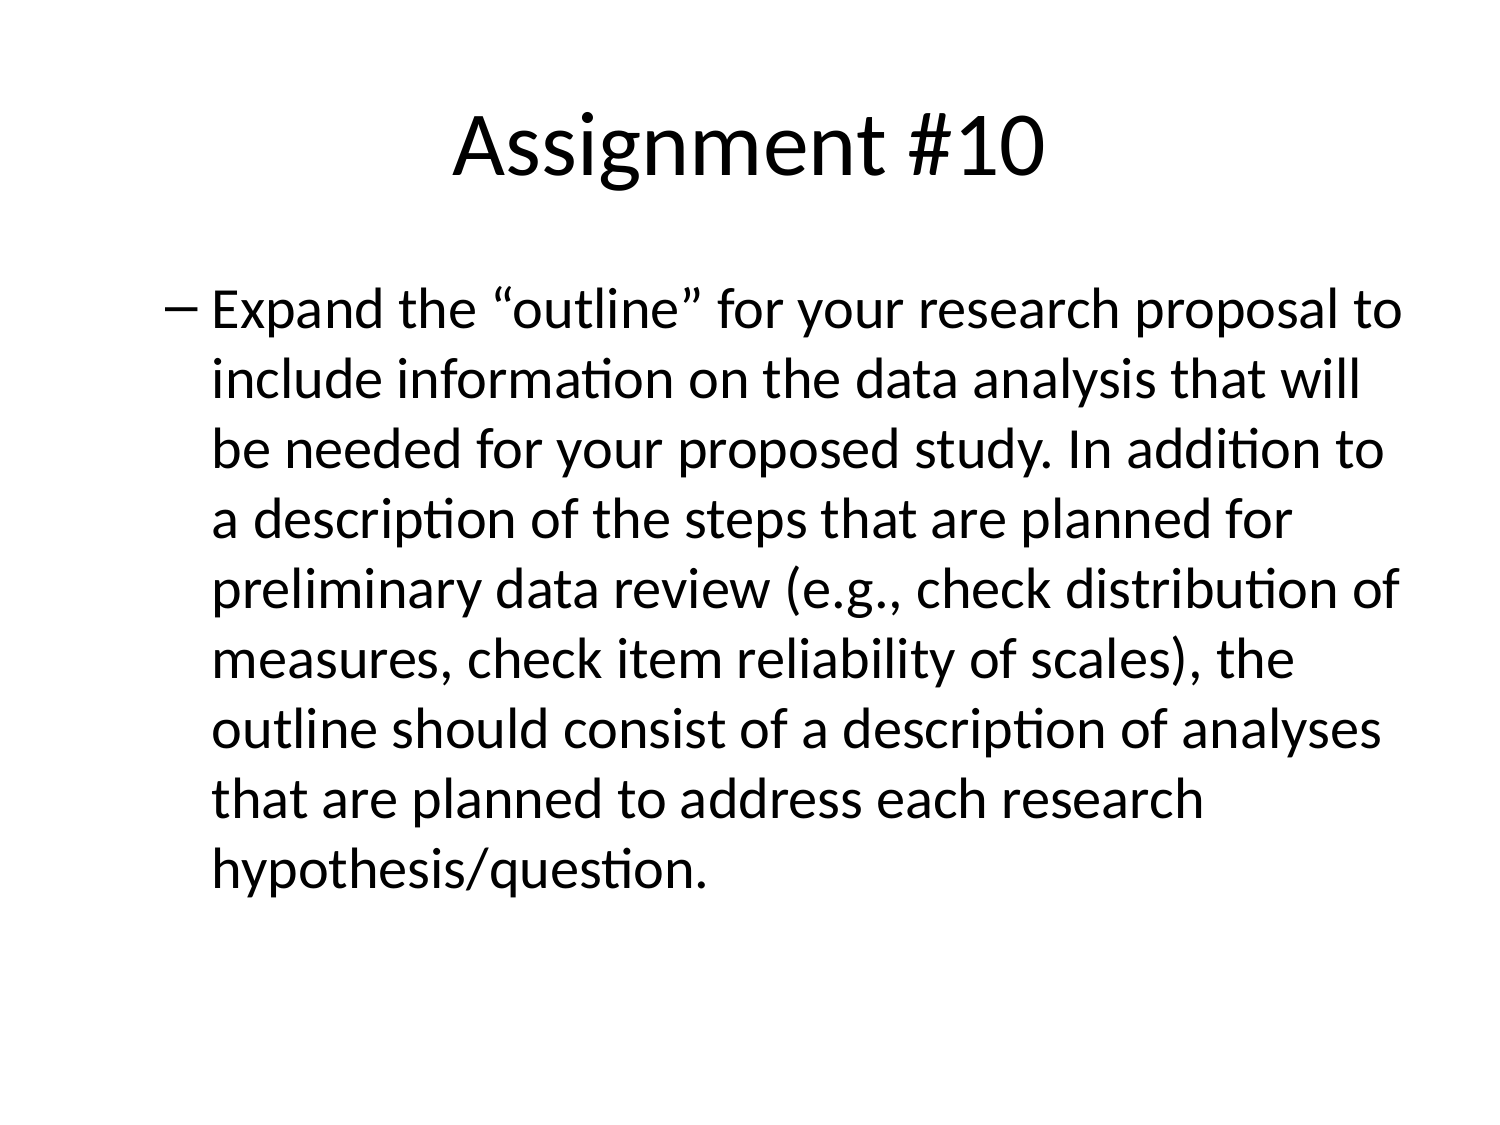

# Assignment #10
Expand the “outline” for your research proposal to include information on the data analysis that will be needed for your proposed study. In addition to a description of the steps that are planned for preliminary data review (e.g., check distribution of measures, check item reliability of scales), the outline should consist of a description of analyses that are planned to address each research hypothesis/question.